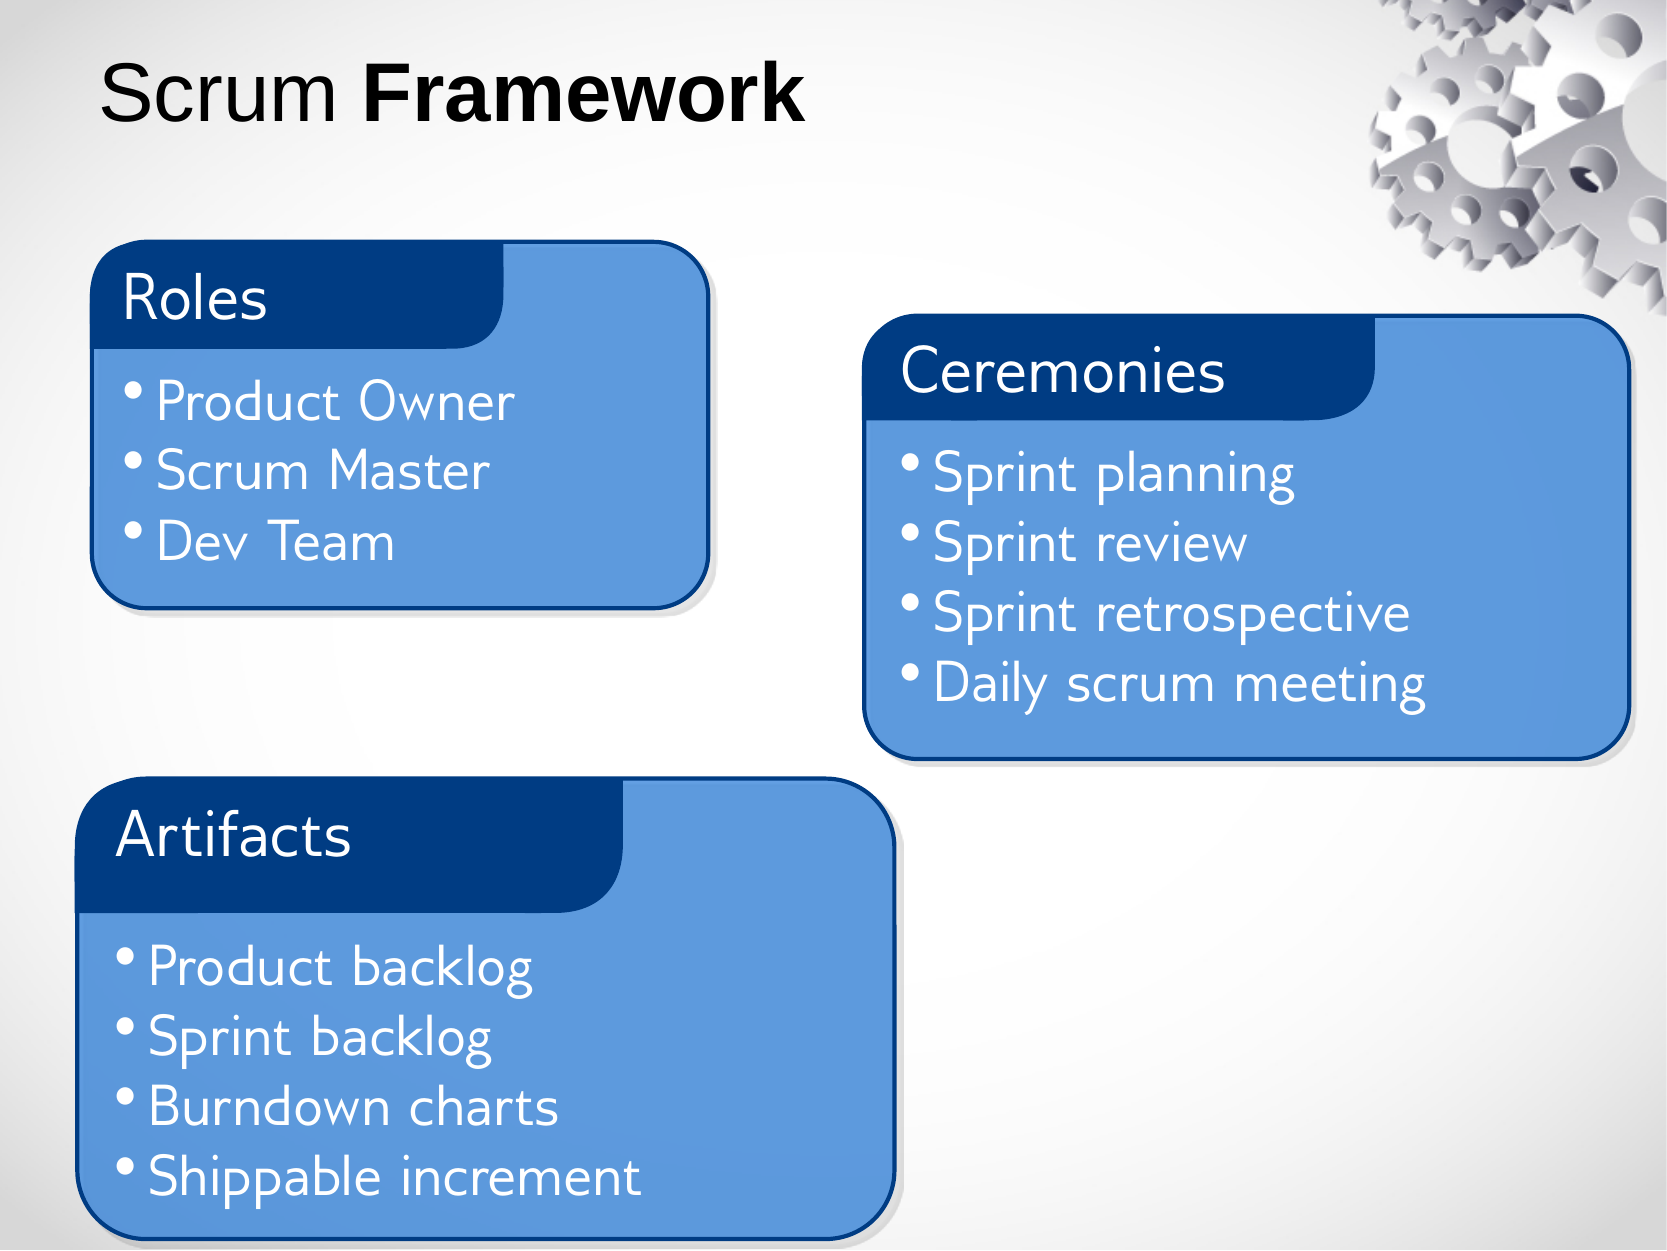

# Scrum Framework

Roles

Product Owner
Scrum Master
Dev Team

Ceremonies

Sprint planning
Sprint review
Sprint retrospective
Daily scrum meeting

Artifacts

Product backlog
Sprint backlog
Burndown charts
Shippable increment